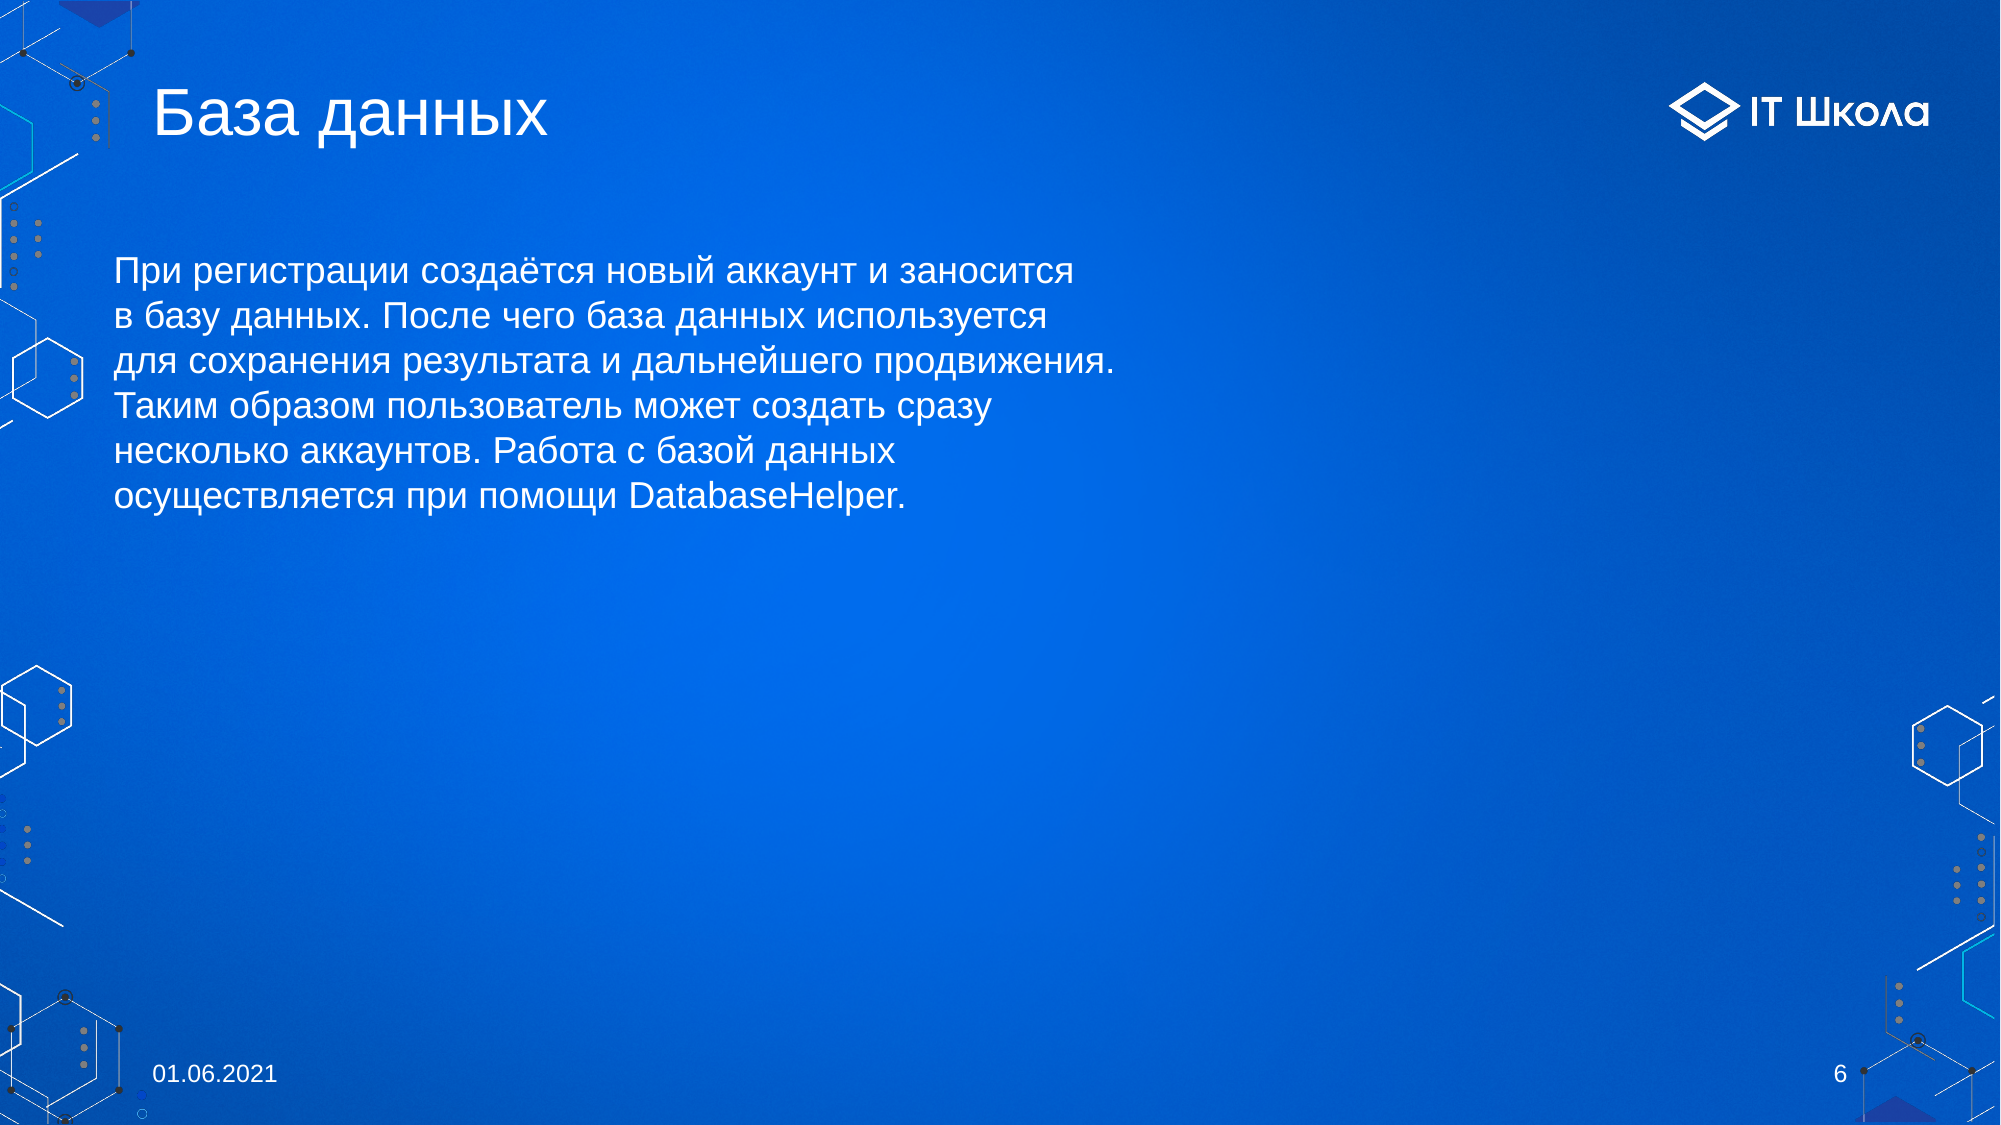

# База данных
При регистрации создаётся новый аккаунт и заносится
в базу данных. После чего база данных используется
для сохранения результата и дальнейшего продвижения.
Таким образом пользователь может создать сразу
несколько аккаунтов. Работа с базой данных
осуществляется при помощи DatabaseHelper.
01.06.2021
6